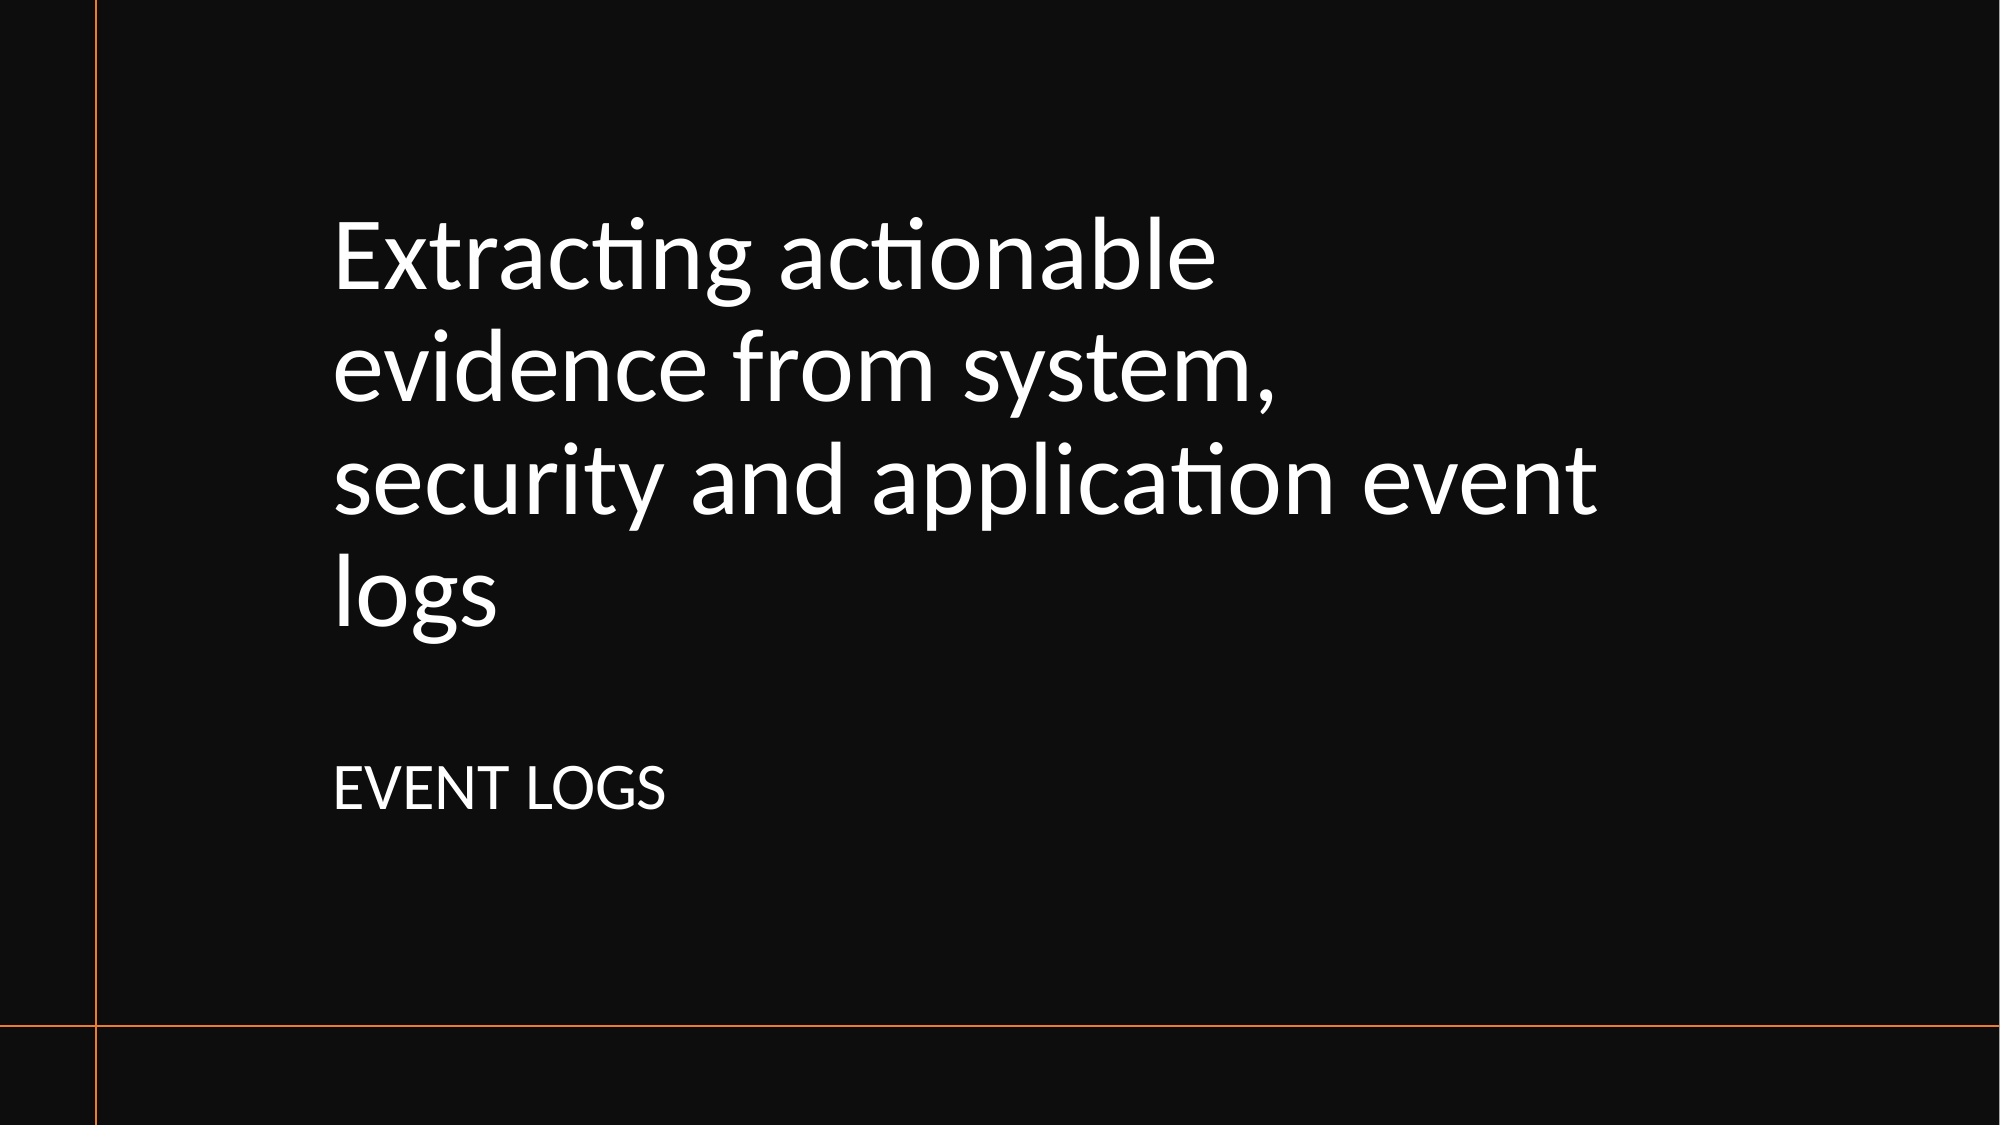

# Extracting actionable evidence from system, security and application event logs
EVENT LOGS